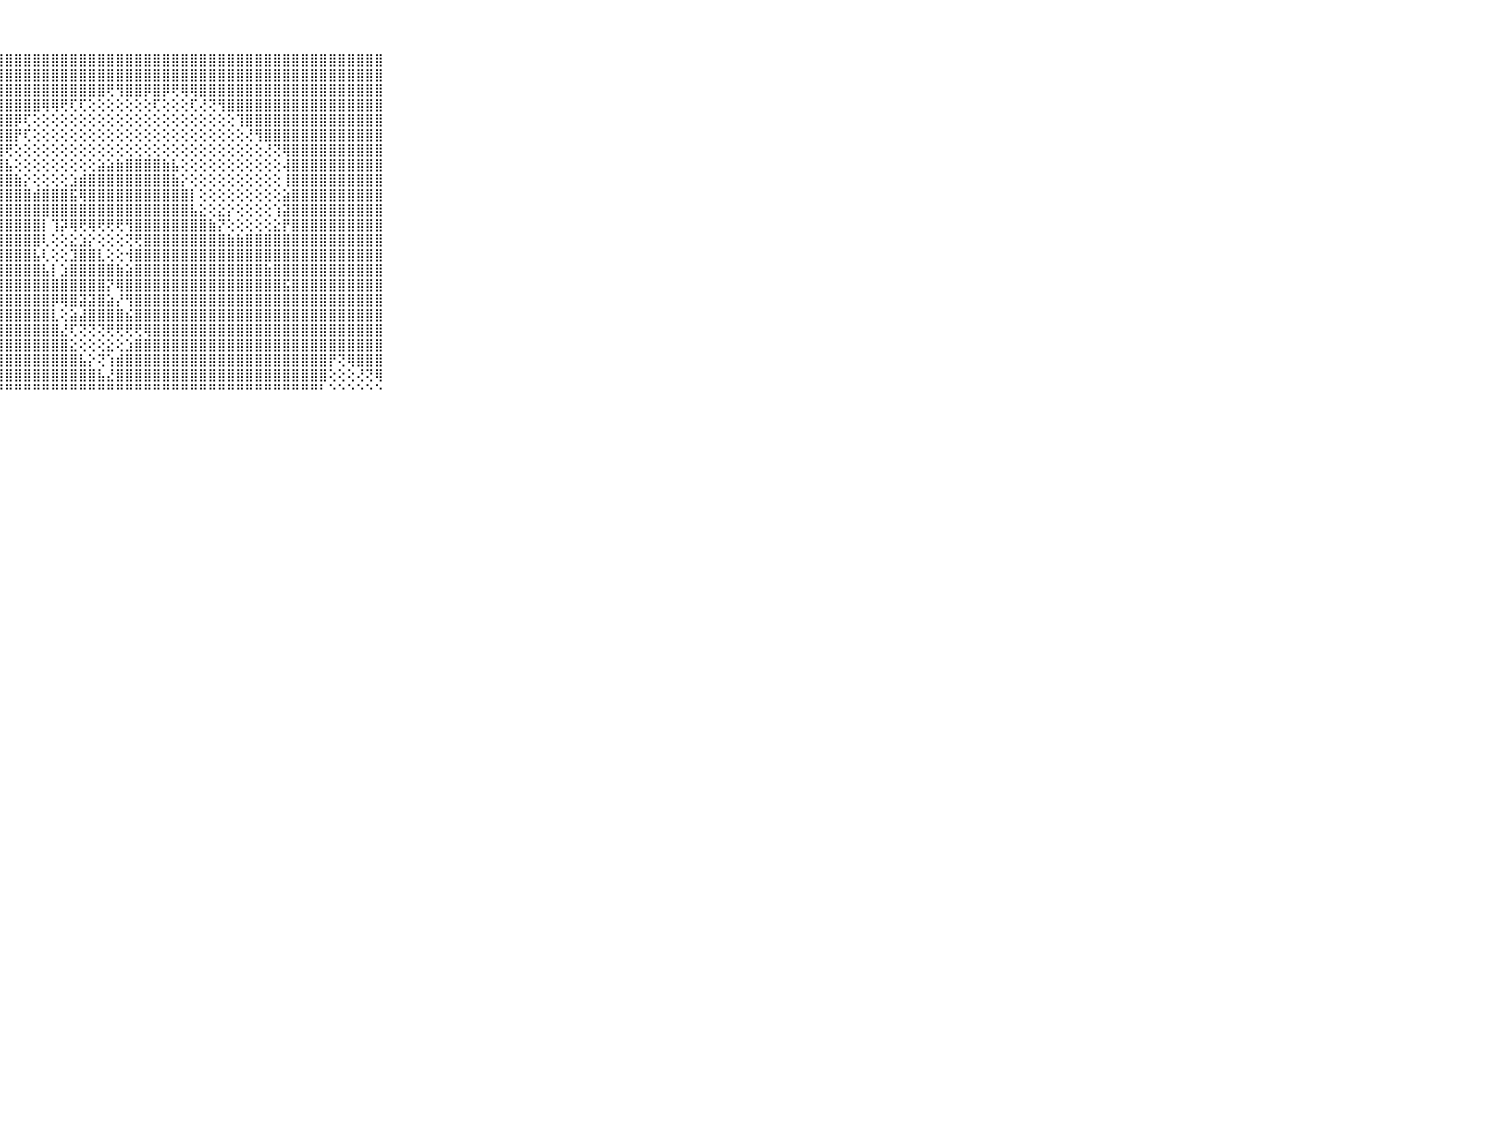

⠀⠀⠀⠀⠀⠀⠀⠀⠀⠀⠀⣿⣿⣿⣿⣿⣿⣿⣿⣿⣿⣿⣿⣿⣿⣿⣿⣿⣿⣿⣿⣿⣿⣿⣿⣿⣿⣿⣿⣿⣿⣿⣿⣿⣿⣿⣿⣿⣿⣿⣿⣿⣿⣿⣿⣿⣿⣿⣿⣿⣿⣿⣿⣿⣿⣿⣿⣿⣿⠀⠀⠀⠀⠀⠀⠀⠀⠀⠀⠀⠀
⠀⠀⠀⠀⠀⠀⠀⠀⠀⠀⠀⣿⣿⣿⣿⣿⣿⣿⣿⣿⣿⣿⣿⣿⣿⣿⣿⣿⣿⣿⣿⣿⣿⣿⣿⣿⣿⣿⣿⣿⣿⣿⣿⣿⣿⣿⣿⣿⣿⣿⣿⣿⣿⣿⣿⣿⣿⣿⣿⣿⣿⣿⣿⣿⣿⣿⣿⣿⣿⠀⠀⠀⠀⠀⠀⠀⠀⠀⠀⠀⠀
⠀⠀⠀⠀⠀⠀⠀⠀⠀⠀⠀⣿⣿⣿⣿⣿⣿⣿⣿⣿⣿⣿⣿⣿⣿⣿⣿⣿⣿⣿⣿⣿⣿⣿⣿⣿⣿⣿⣿⢟⢻⣿⣿⡿⣿⡿⢟⢿⢿⣿⣿⣿⣿⣿⣿⣿⣿⣿⣿⣿⣿⣿⣿⣿⣿⣿⣿⣿⣿⠀⠀⠀⠀⠀⠀⠀⠀⠀⠀⠀⠀
⠀⠀⠀⠀⠀⠀⠀⠀⠀⠀⠀⣿⣿⣿⣿⣿⣿⣿⣿⣿⣿⣿⣿⣿⣿⣿⣿⣿⣿⣿⣿⣿⢿⢿⢟⢏⢏⢕⢕⢕⢕⢕⢕⢕⢏⢕⢕⢕⢏⢜⢝⢻⣿⣿⣿⣿⣿⣿⣿⣿⣿⣿⣿⣿⣿⣿⣿⣿⣿⠀⠀⠀⠀⠀⠀⠀⠀⠀⠀⠀⠀
⠀⠀⠀⠀⠀⠀⠀⠀⠀⠀⠀⣿⣿⣿⣿⣿⣿⣿⣿⣿⣿⣿⣿⣿⣿⣿⣿⣿⣿⡿⢏⢕⢕⢕⢕⢕⢕⢕⢕⢕⢕⢕⢕⢕⢕⢕⢕⢕⢕⢕⢕⢕⢕⢹⣿⣿⣿⣿⣿⣿⣿⣿⣿⣿⣿⣿⣿⣿⣿⠀⠀⠀⠀⠀⠀⠀⠀⠀⠀⠀⠀
⠀⠀⠀⠀⠀⠀⠀⠀⠀⠀⠀⣿⣿⣿⣿⣿⣿⣿⣿⣿⣿⣿⣿⣿⣿⣿⣿⣿⣿⡟⢏⢕⢕⢕⢕⢕⢕⢕⢕⢕⢕⢕⢕⢕⢕⢕⢕⢕⢕⢕⢕⢕⢕⢕⢜⢻⣿⣿⣿⣿⣿⣿⣿⣿⣿⣿⣿⣿⣿⠀⠀⠀⠀⠀⠀⠀⠀⠀⠀⠀⠀
⠀⠀⠀⠀⠀⠀⠀⠀⠀⠀⠀⣿⣿⣿⣿⣿⣿⣿⣿⣿⣿⣿⣿⣿⣿⣿⣿⣿⢟⢕⢕⢕⢕⢕⢕⢕⢕⢕⢕⢕⢕⢕⢕⢕⢕⢕⢕⢕⢕⢕⢕⢕⢕⢕⢕⢕⢜⢝⢿⣿⣿⣿⣿⣿⣿⣿⣿⣿⣿⠀⠀⠀⠀⠀⠀⠀⠀⠀⠀⠀⠀
⠀⠀⠀⠀⠀⠀⠀⠀⠀⠀⠀⣿⣿⣿⣿⣿⣿⣿⣿⣿⣿⣿⣿⣿⣿⣿⣿⣿⣧⢕⢕⢕⢕⢕⢕⢕⢕⢕⣵⣵⣷⣿⣿⣿⣿⣷⣧⢕⢕⢕⢕⢕⢕⢕⢕⢕⢕⢕⢼⣿⣿⣿⣿⣿⣿⣿⣿⣿⣿⠀⠀⠀⠀⠀⠀⠀⠀⠀⠀⠀⠀
⠀⠀⠀⠀⠀⠀⠀⠀⠀⠀⠀⣿⣿⣿⣿⣿⣿⣿⣿⣿⣿⣿⣿⣿⣿⣿⣿⣿⣿⣷⡕⢕⢕⢕⢕⣱⣾⣿⣿⣿⣿⣿⣿⣿⣿⣿⣷⡕⢕⢕⢕⢕⢕⢕⢕⢕⢕⢕⢸⣿⣿⣿⣿⣿⣿⣿⣿⣿⣿⠀⠀⠀⠀⠀⠀⠀⠀⠀⠀⠀⠀
⠀⠀⠀⠀⠀⠀⠀⠀⠀⠀⠀⣿⣿⣿⣿⣿⣿⣿⣿⣿⣿⣿⣿⣿⣿⣿⣿⣿⣿⣿⣿⣾⣿⣿⣿⣯⢿⣿⣿⣿⣿⣿⣿⣿⣿⣿⣿⣿⡇⢕⢕⢕⢕⢕⢕⢕⢕⢕⣵⣿⣿⣿⣿⣿⣿⣿⣿⣿⣿⠀⠀⠀⠀⠀⠀⠀⠀⠀⠀⠀⠀
⠀⠀⠀⠀⠀⠀⠀⠀⠀⠀⠀⣿⣿⣿⣿⣿⣿⣿⣿⣿⣿⣿⣿⣿⣿⣿⣿⣿⣿⣿⣿⣿⣿⣿⣿⣿⣿⣿⣿⣿⣿⣿⣿⣿⣿⣿⣿⣿⣧⣕⢕⣕⡕⢕⢕⢕⢕⢱⣽⣿⣿⣿⣿⣿⣿⣿⣿⣿⣿⠀⠀⠀⠀⠀⠀⠀⠀⠀⠀⠀⠀
⠀⠀⠀⠀⠀⠀⠀⠀⠀⠀⠀⣿⣿⣿⣿⣿⣿⣿⣿⣿⣿⣿⣿⣿⣿⣿⣿⣿⣿⣿⣿⣿⡇⢹⡽⢿⢟⢿⢟⢟⢟⢻⣿⣿⣿⣿⣿⣿⣿⣿⣷⡝⢕⢕⢕⢕⢕⣕⡟⣿⣿⣿⣿⣿⣿⣿⣿⣿⣿⠀⠀⠀⠀⠀⠀⠀⠀⠀⠀⠀⠀
⠀⠀⠀⠀⠀⠀⠀⠀⠀⠀⠀⣿⣿⣿⣿⣿⣿⣿⣿⣿⣿⣿⣿⣿⣿⣿⣿⣿⣿⣿⣿⣿⢇⢕⢕⣕⣱⡕⢕⢕⢕⢝⢟⣿⣿⣿⣿⣿⣿⣿⣿⣿⣷⣷⣿⣿⣿⣿⣿⣿⣿⣿⣿⣿⣿⣿⣿⣿⣿⠀⠀⠀⠀⠀⠀⠀⠀⠀⠀⠀⠀
⠀⠀⠀⠀⠀⠀⠀⠀⠀⠀⠀⣿⣿⣿⣿⣿⣿⣿⣿⣿⣿⣿⣿⣿⣿⣿⣿⣿⣿⣿⣿⣧⢇⢕⢕⣹⣿⣿⣇⢕⢕⢺⣿⣿⣿⣿⣿⣿⣿⣿⣿⣿⣿⣿⣿⣿⣿⣿⣿⣿⣿⣿⣿⣿⣿⣿⣿⣿⣿⠀⠀⠀⠀⠀⠀⠀⠀⠀⠀⠀⠀
⠀⠀⠀⠀⠀⠀⠀⠀⠀⠀⠀⣿⣿⣿⣿⣿⣿⣿⣿⣿⣿⣿⣿⣿⣿⣿⣿⣿⣿⣿⣿⣿⣧⡇⣱⣿⣿⣿⣿⣿⣷⣵⣿⣿⣿⣿⣿⣿⣿⣿⣿⣿⣿⣿⣿⣿⣷⣿⣿⣿⣿⣿⣿⣿⣿⣿⣿⣿⣿⠀⠀⠀⠀⠀⠀⠀⠀⠀⠀⠀⠀
⠀⠀⠀⠀⠀⠀⠀⠀⠀⠀⠀⣿⣿⣿⣿⣿⣿⣿⣿⣿⣿⣿⣿⣿⣿⣿⣿⣿⣿⣿⣿⣿⣿⣿⣿⣿⣿⣿⣿⡝⢿⣿⣿⣿⣿⣿⣿⣿⣿⣿⣿⣿⣿⣿⣿⣿⣿⣿⣯⣿⣿⣿⣿⣿⣿⣿⣿⣿⣿⠀⠀⠀⠀⠀⠀⠀⠀⠀⠀⠀⠀
⠀⠀⠀⠀⠀⠀⠀⠀⠀⠀⠀⣿⣿⣿⣿⣿⣿⣿⣿⣿⣿⣿⣿⣿⣿⣿⣿⣿⣿⣿⣿⣿⣿⡿⢿⣿⣽⣽⣿⣵⡜⢻⣿⣿⣿⣿⣿⣿⣿⣿⣿⣿⣿⣿⣿⣿⣿⣿⣿⣿⣿⣿⣿⣿⣿⣿⣿⣿⣿⠀⠀⠀⠀⠀⠀⠀⠀⠀⠀⠀⠀
⠀⠀⠀⠀⠀⠀⠀⠀⠀⠀⠀⣿⣿⣿⣿⣿⣿⣿⣿⣿⣿⣿⣿⣿⣿⣿⣿⣿⣿⣿⣿⣿⣿⣇⢕⣵⣼⣿⣿⣿⣿⣮⣿⣿⣿⣿⣿⣿⣿⣿⣿⣿⣿⣿⣿⣿⣿⣿⣿⣿⣿⣿⣿⣿⣿⣿⣿⣿⣿⠀⠀⠀⠀⠀⠀⠀⠀⠀⠀⠀⠀
⠀⠀⠀⠀⠀⠀⠀⠀⠀⠀⠀⣿⣿⣿⣿⣿⣿⣿⣿⣿⣿⣿⣿⣿⣿⣿⣿⣿⣿⣿⣿⣿⣿⣿⣜⢏⢝⢝⢝⢟⢟⢟⢟⢿⣿⣿⣿⣿⣿⣿⣿⣿⣿⣿⣿⣿⣿⣿⣿⣿⣿⣿⣿⣿⣿⣿⣿⣿⣿⠀⠀⠀⠀⠀⠀⠀⠀⠀⠀⠀⠀
⠀⠀⠀⠀⠀⠀⠀⠀⠀⠀⠀⣿⣿⣿⡏⢹⣿⣾⣜⣿⣿⢻⢿⣿⣿⣿⣿⣿⣿⣿⣿⣿⣿⣿⣿⣕⢕⢕⢕⣕⢕⣱⣿⣿⣿⣿⣿⣿⣿⣿⣿⣿⣿⣿⣿⣿⣿⣿⣿⣿⣿⣿⣿⣿⣿⣿⣿⣿⣿⠀⠀⠀⠀⠀⠀⠀⠀⠀⠀⠀⠀
⠀⠀⠀⠀⠀⠀⠀⠀⠀⠀⠀⣿⣿⣿⣇⢣⣿⣿⣗⣿⣿⡽⢽⣿⣿⣿⣿⣿⣿⣿⣿⣿⣿⣿⣿⣿⣧⡕⢝⢱⣾⣿⣿⣿⣿⣿⣿⣿⣿⣿⣿⣿⣿⣿⣿⣿⣿⣿⣿⣿⣿⣿⣿⡟⢝⢿⣿⣿⣿⠀⠀⠀⠀⠀⠀⠀⠀⠀⠀⠀⠀
⠀⠀⠀⠀⠀⠀⠀⠀⠀⠀⠀⣿⣿⡯⡣⢪⣿⣿⣿⣿⣿⢗⣿⣿⣿⣿⣿⣿⣿⣿⣿⣿⣿⣿⣿⣿⣿⣿⣧⣜⣿⣿⣿⣿⣿⣿⣿⣿⣿⣿⣿⣿⣿⣿⣿⣿⣿⣿⣿⣿⣿⣿⣿⢕⢕⢕⢜⢝⢿⠀⠀⠀⠀⠀⠀⠀⠀⠀⠀⠀⠀
⠀⠀⠀⠀⠀⠀⠀⠀⠀⠀⠀⠛⠛⠋⠑⠘⠛⠛⠛⠛⠃⠑⠛⠛⠛⠛⠛⠛⠛⠛⠛⠛⠛⠛⠛⠛⠛⠛⠛⠛⠛⠛⠛⠛⠛⠛⠛⠛⠛⠛⠛⠛⠛⠛⠛⠛⠛⠛⠛⠛⠛⠛⠃⠑⠑⠑⠑⠑⠑⠀⠀⠀⠀⠀⠀⠀⠀⠀⠀⠀⠀